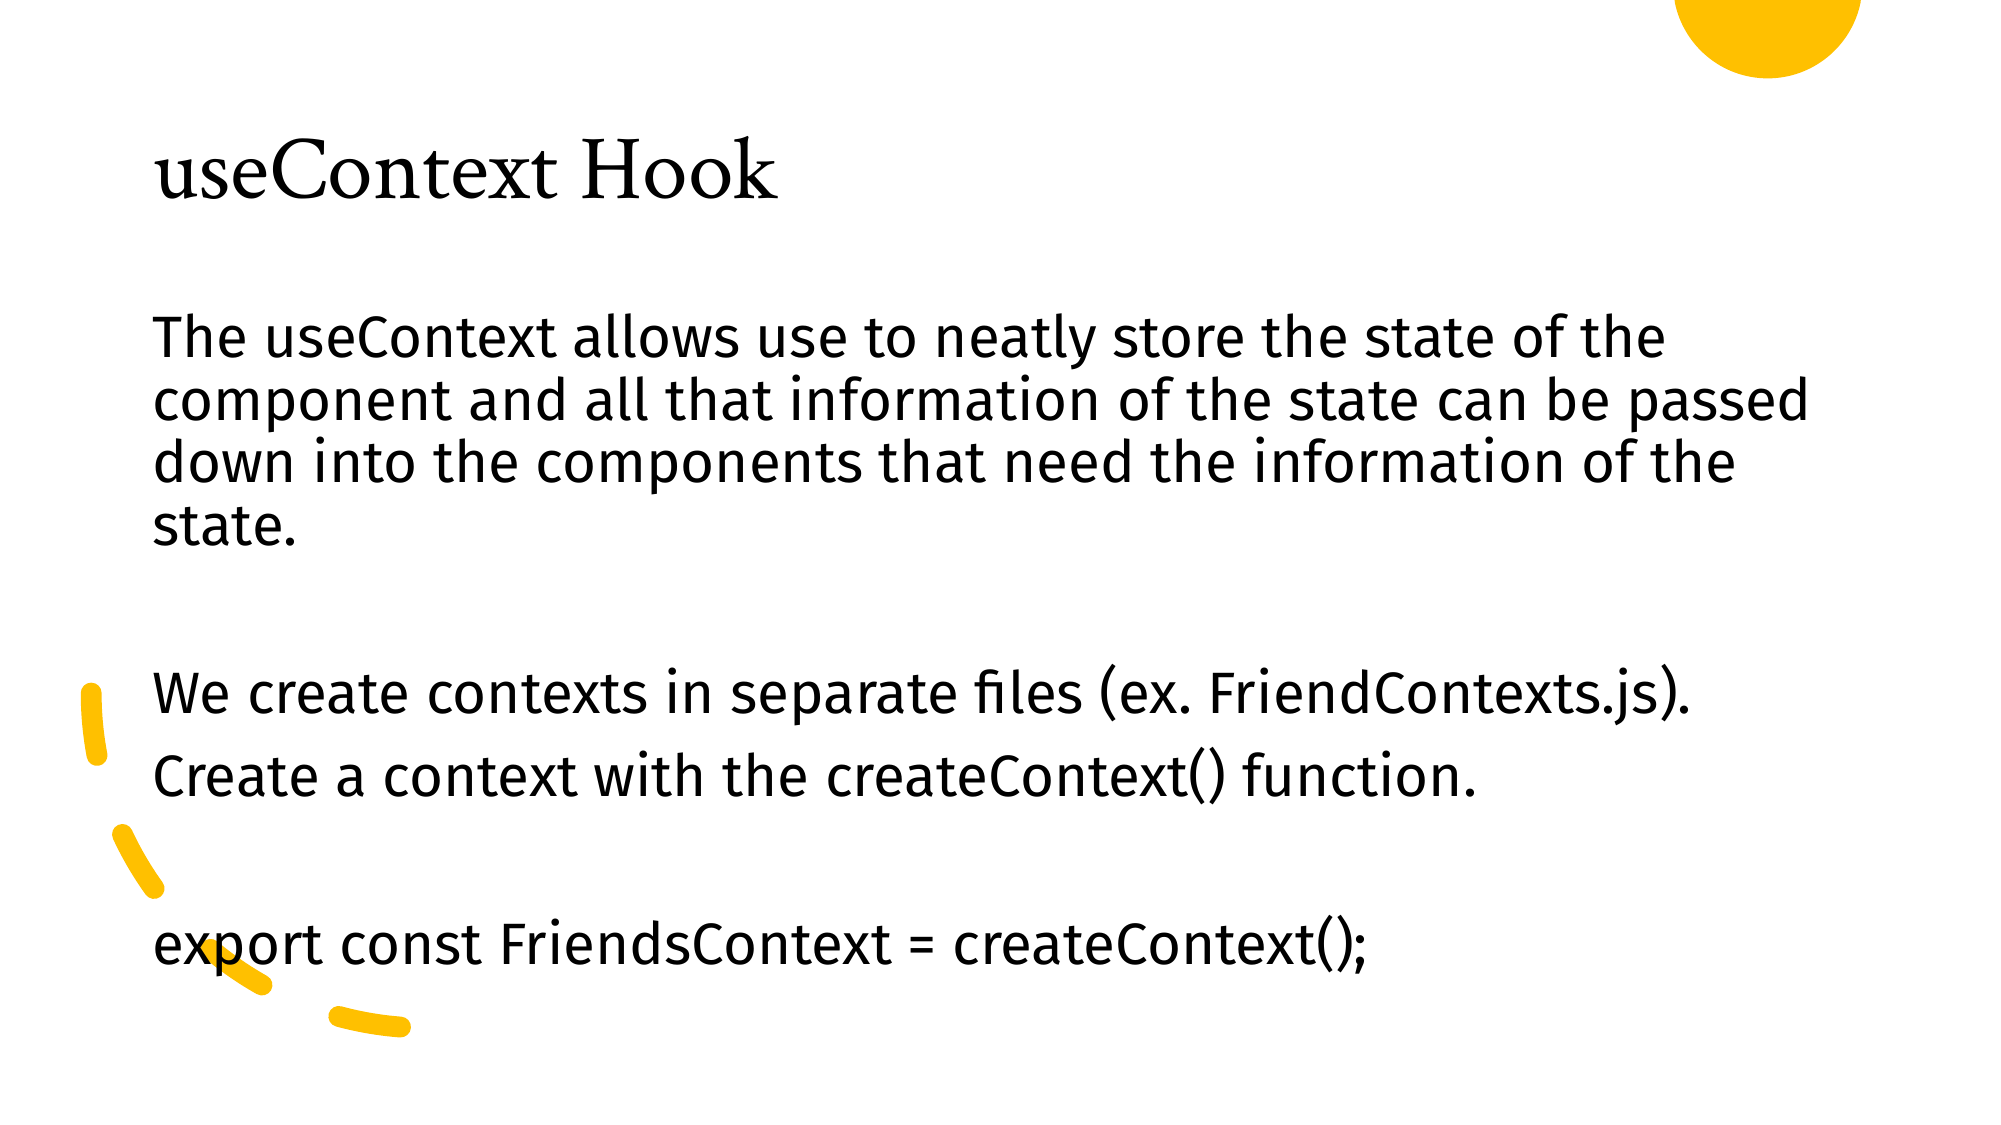

# useContext Hook
The useContext allows use to neatly store the state of the component and all that information of the state can be passed down into the components that need the information of the state.

We create contexts in separate files (ex. FriendContexts.js).
Create a context with the createContext() function.

export const FriendsContext = createContext();